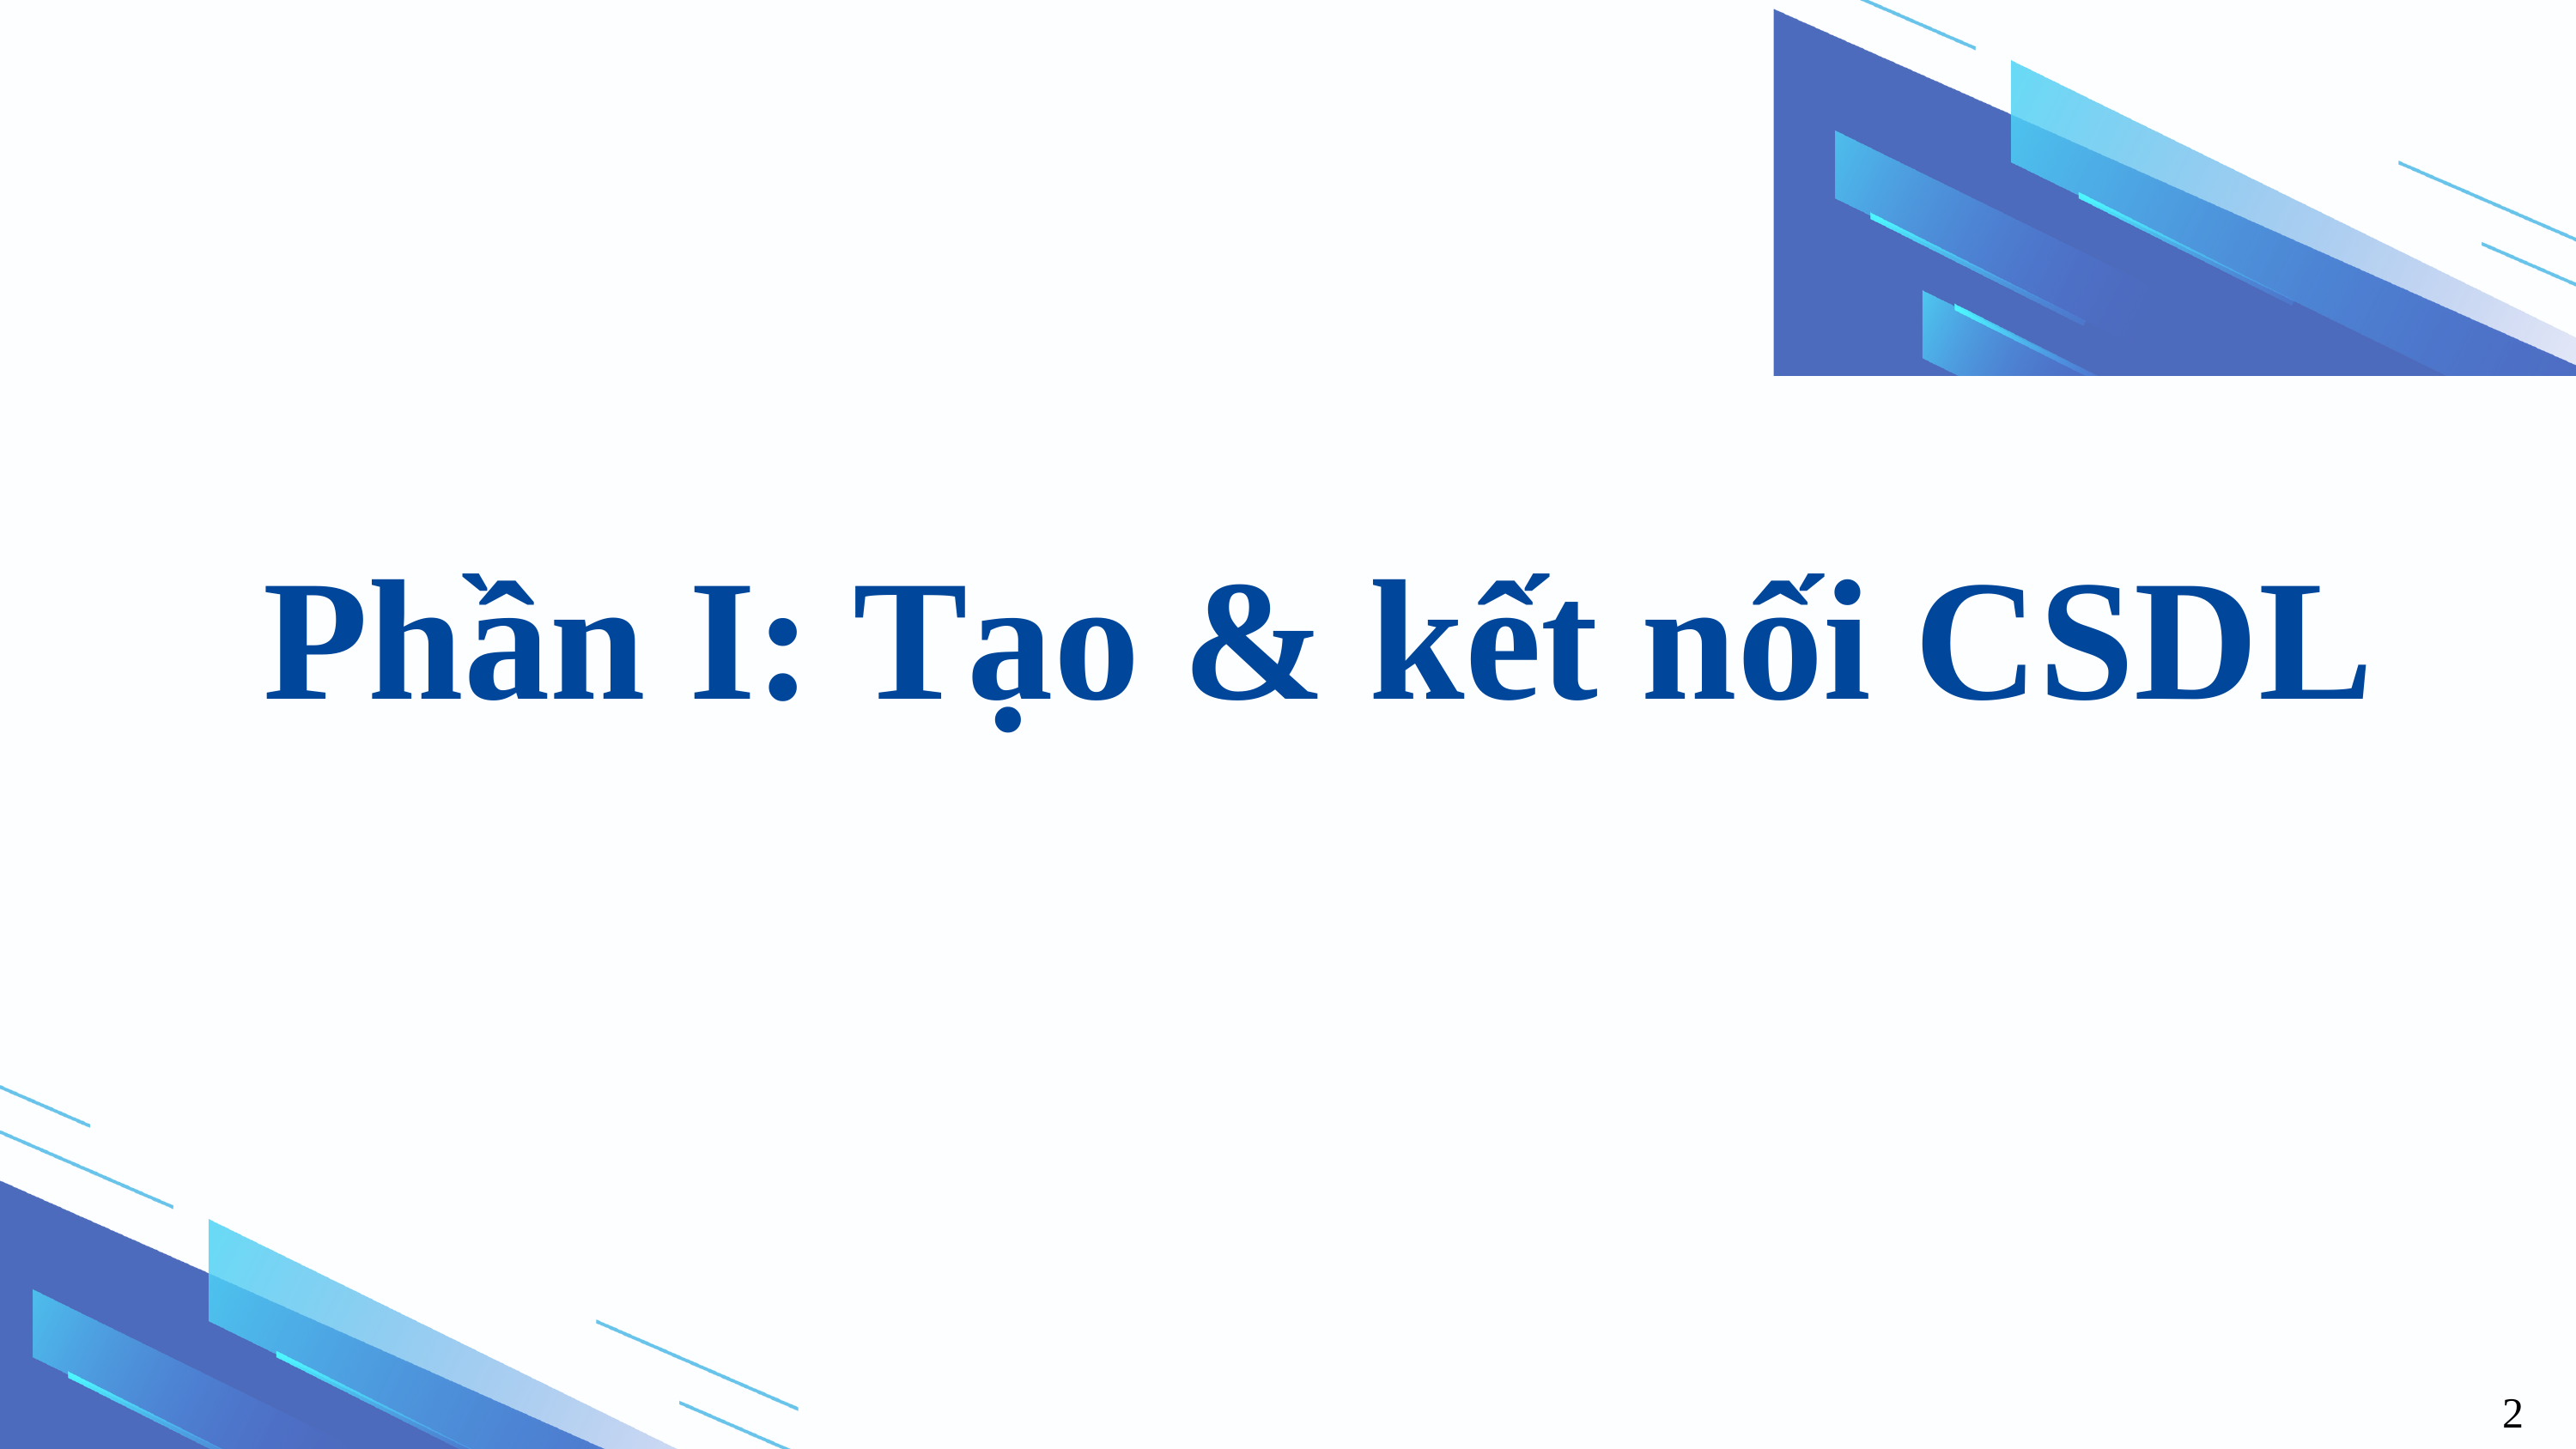

Phần I: Tạo & kết nối CSDL

2